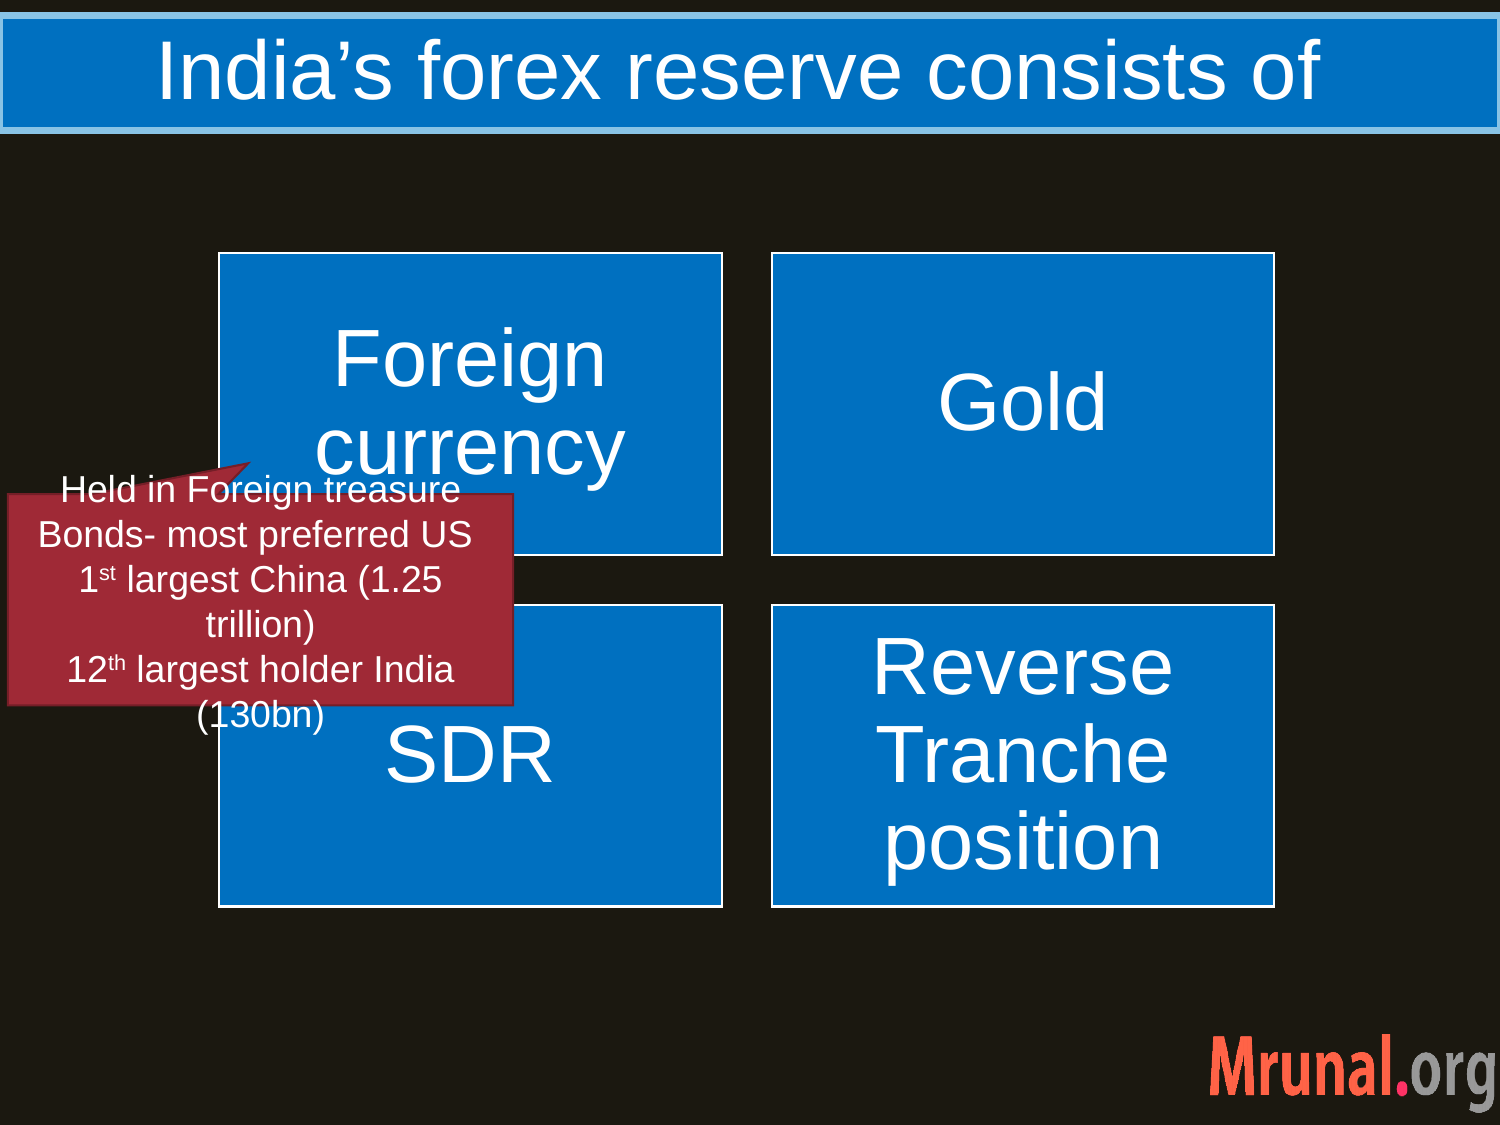

# India’s forex reserve consists of
Foreign currency
Gold
SDR
Reverse Tranche position
Held in Foreign treasure Bonds- most preferred US
1st largest China (1.25 trillion)
12th largest holder India (130bn)